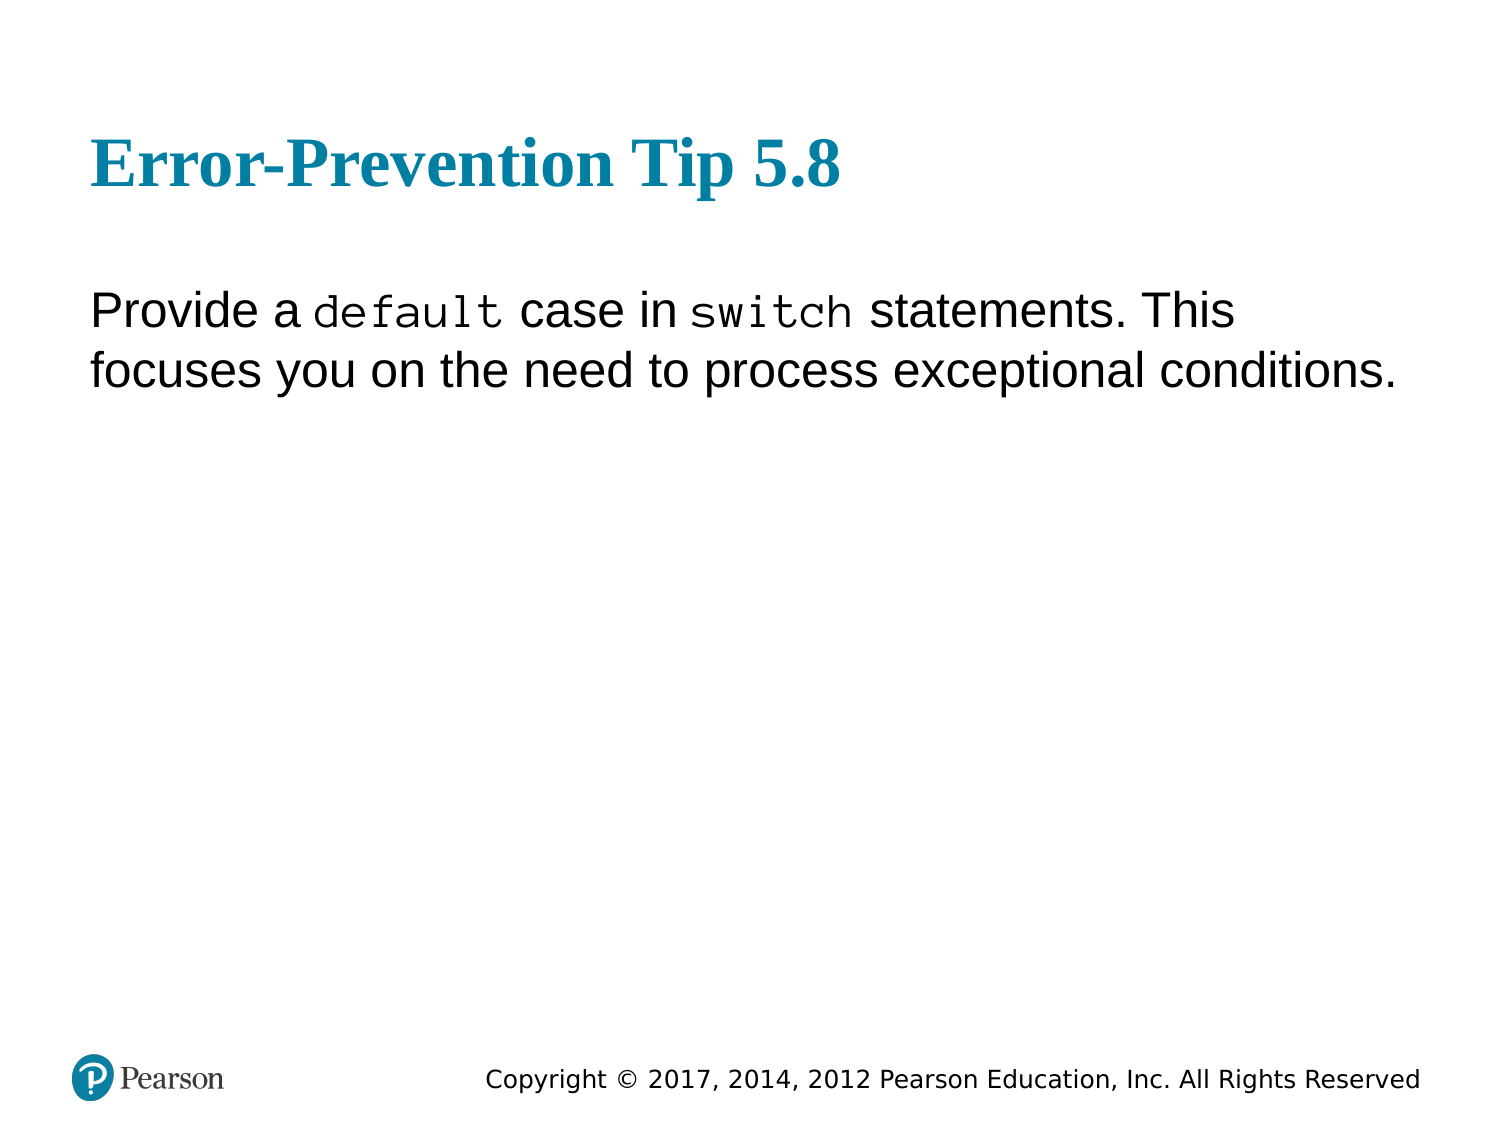

# Error-Prevention Tip 5.8
Provide a default case in switch statements. This focuses you on the need to process exceptional conditions.